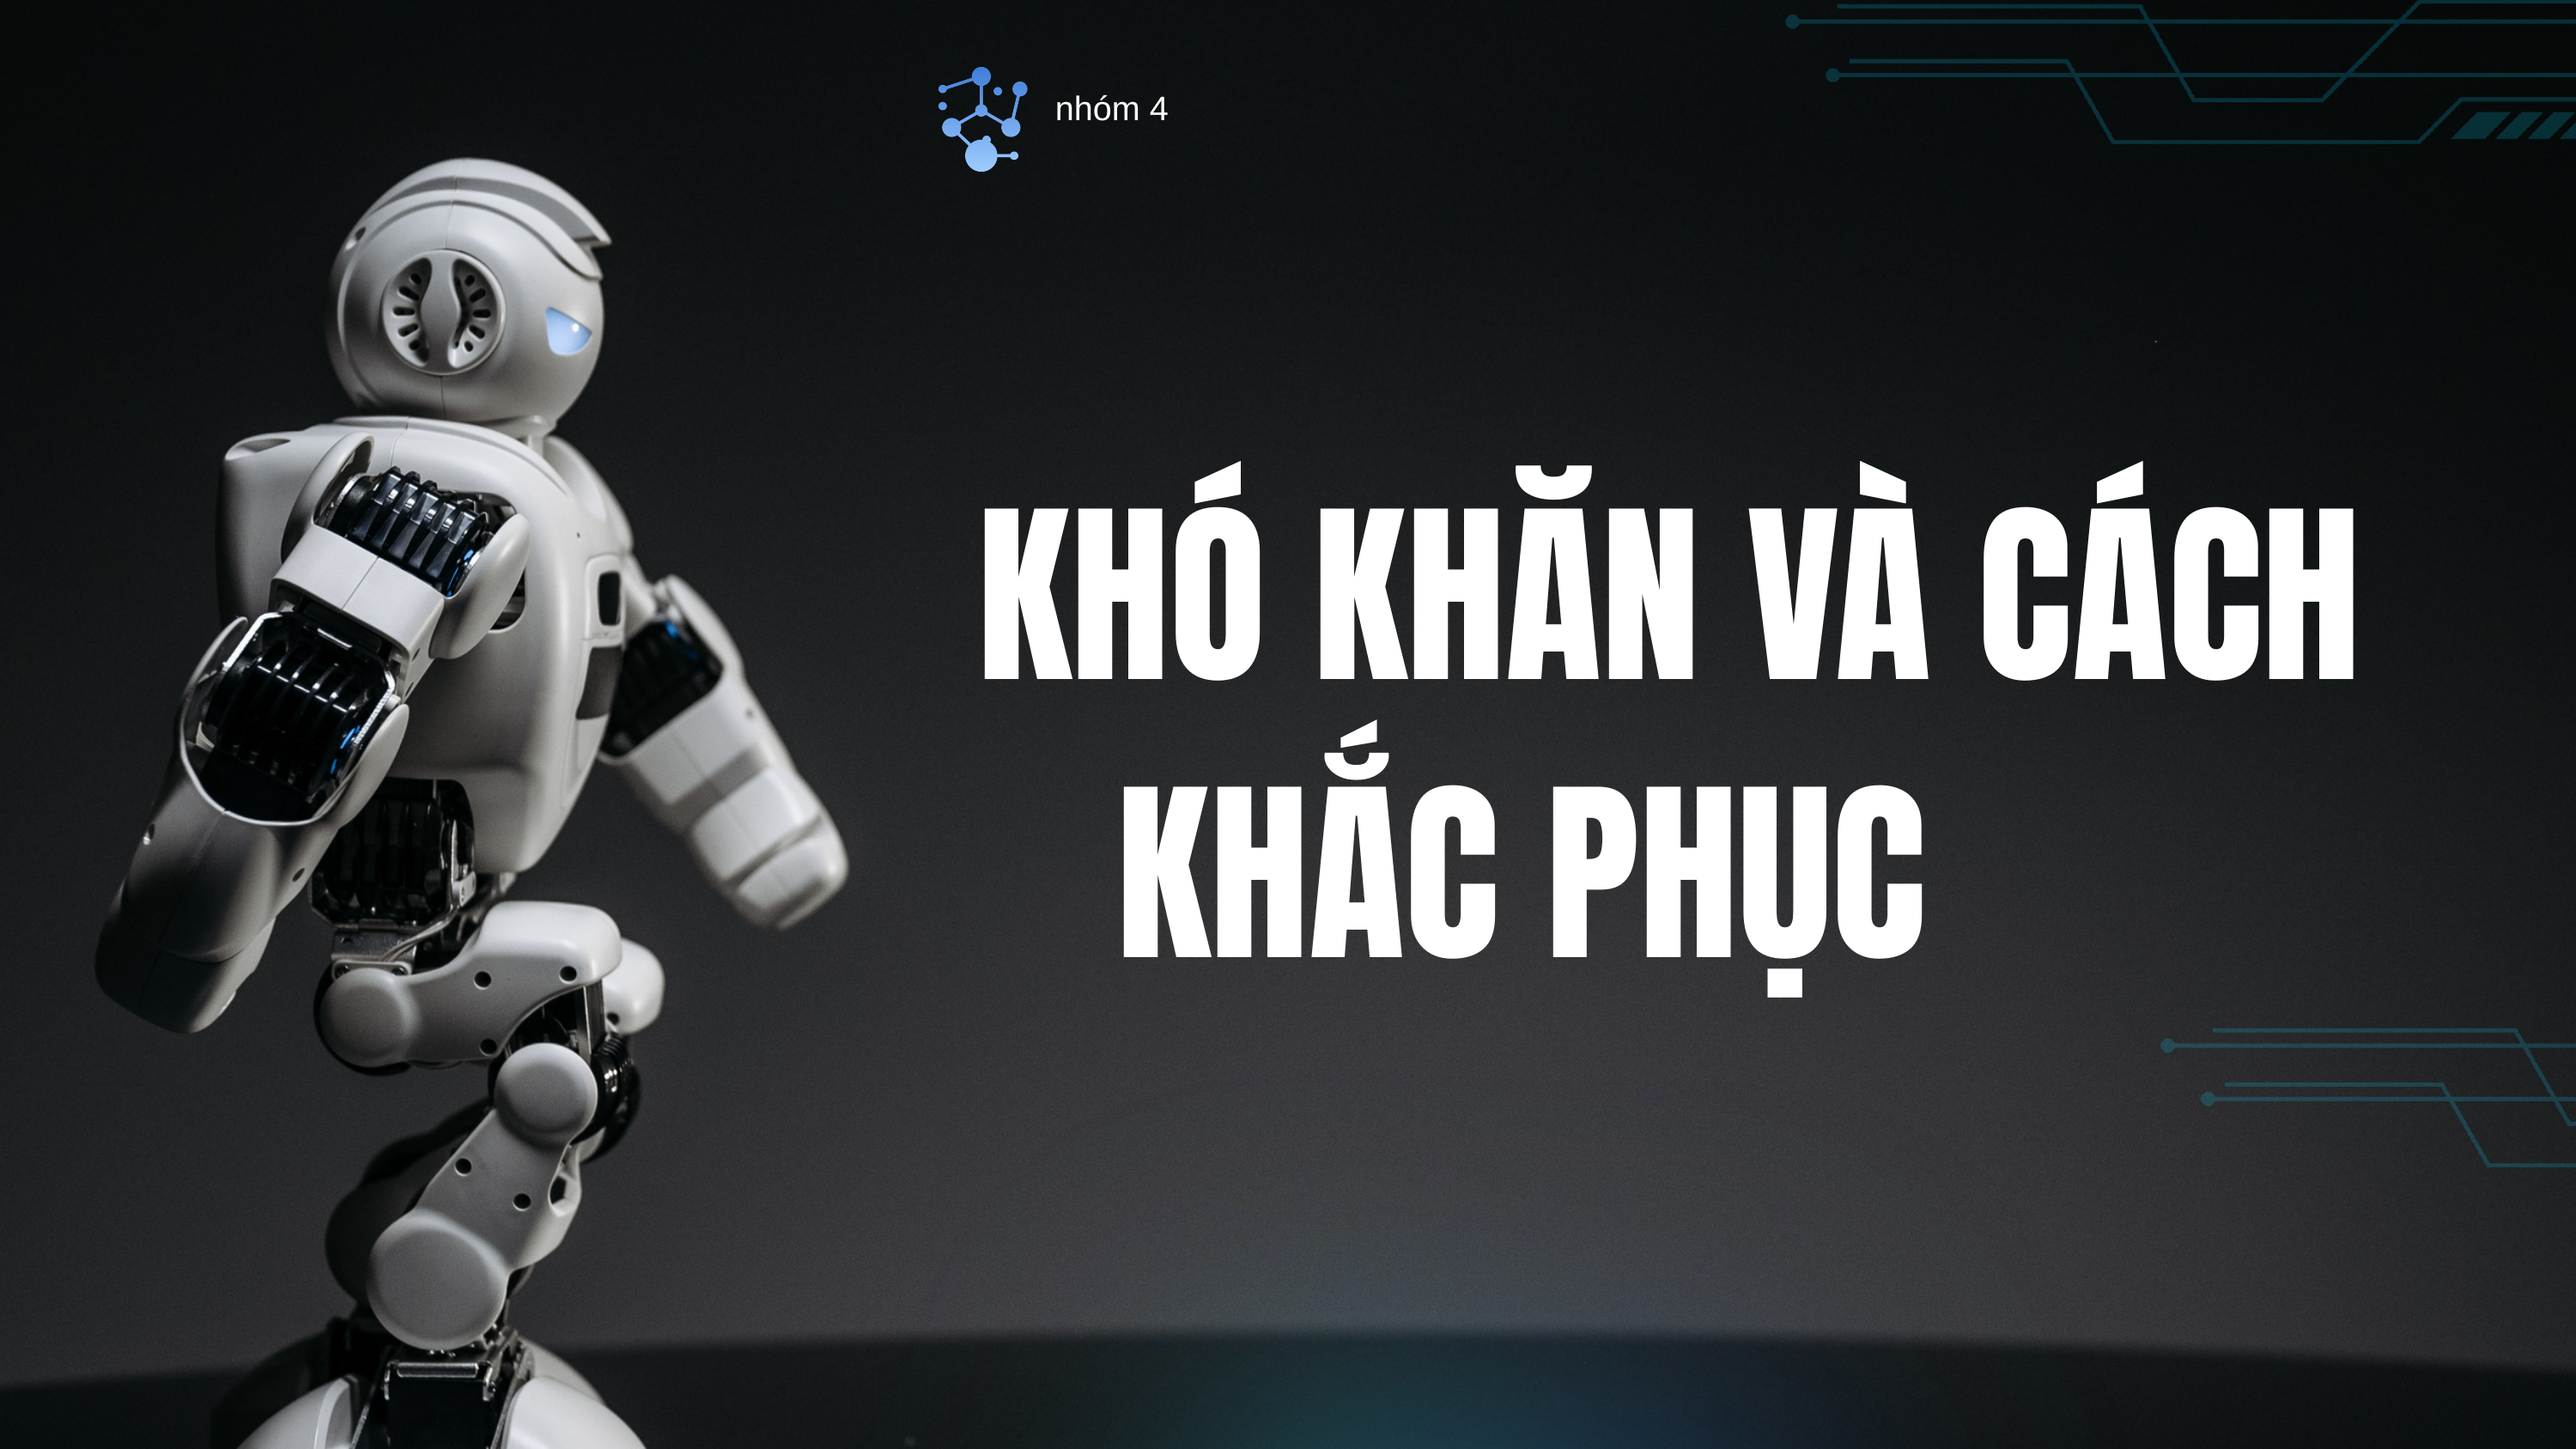

nhóm 4
KHÓ KHĂN VÀ CÁCH      KHẮC PHỤC